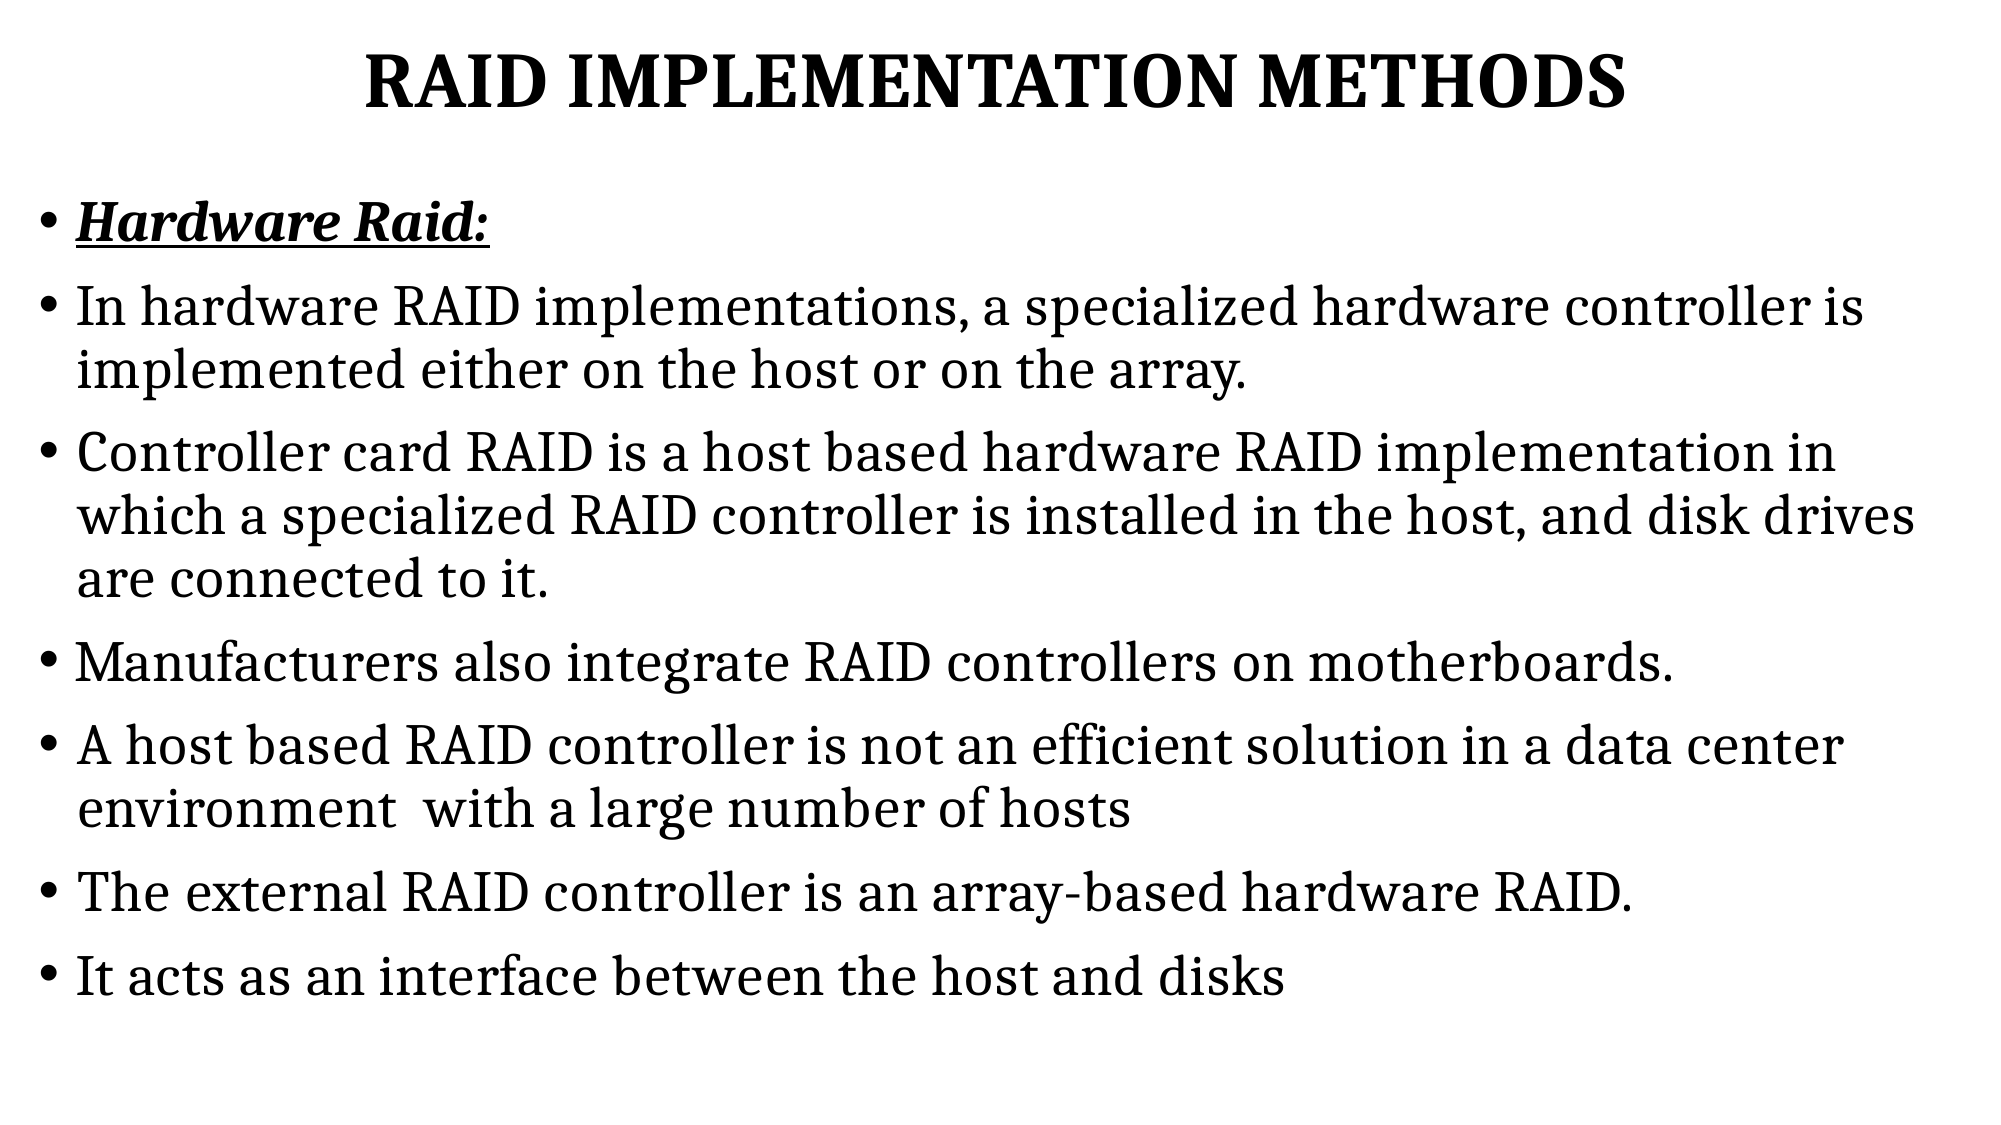

# RAID IMPLEMENTATION METHODS
Hardware Raid:
In hardware RAID implementations, a specialized hardware controller is implemented either on the host or on the array.
Controller card RAID is a host based hardware RAID implementation in which a specialized RAID controller is installed in the host, and disk drives are connected to it.
Manufacturers also integrate RAID controllers on motherboards.
A host based RAID controller is not an efficient solution in a data center environment  with a large number of hosts
The external RAID controller is an array-based hardware RAID.
It acts as an interface between the host and disks